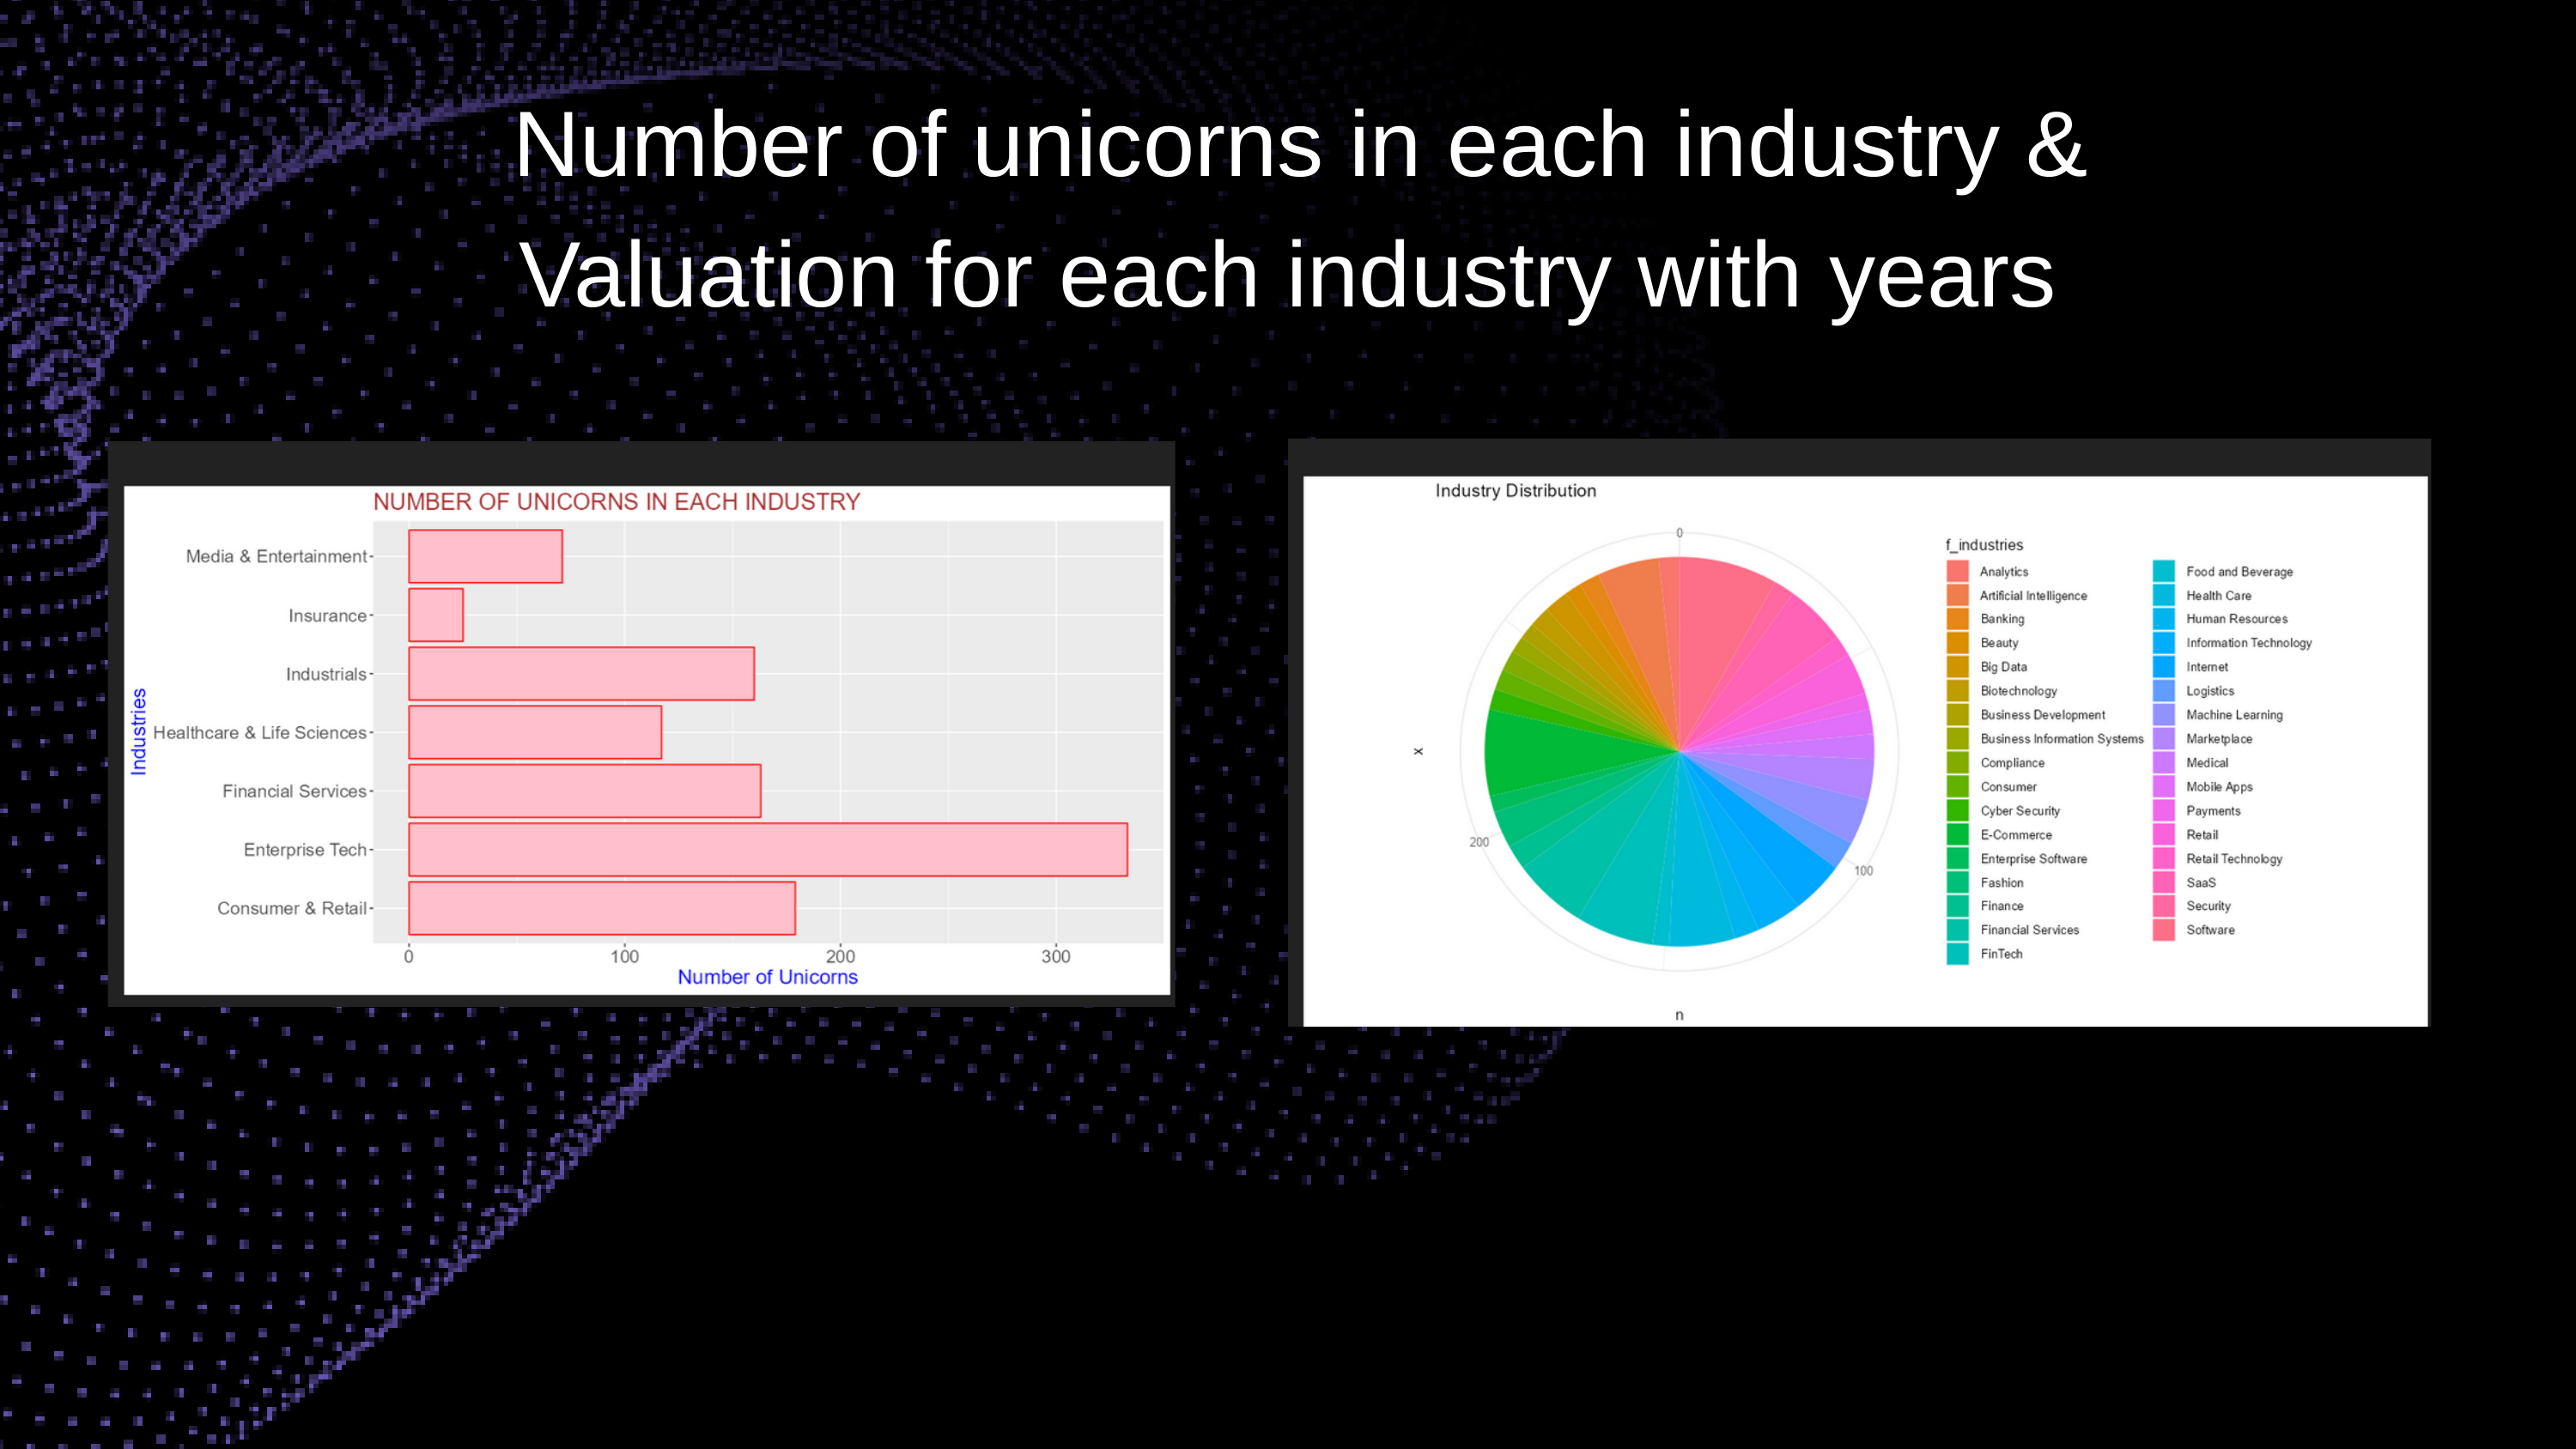

Number of unicorns in each industry & Valuation for each industry with years